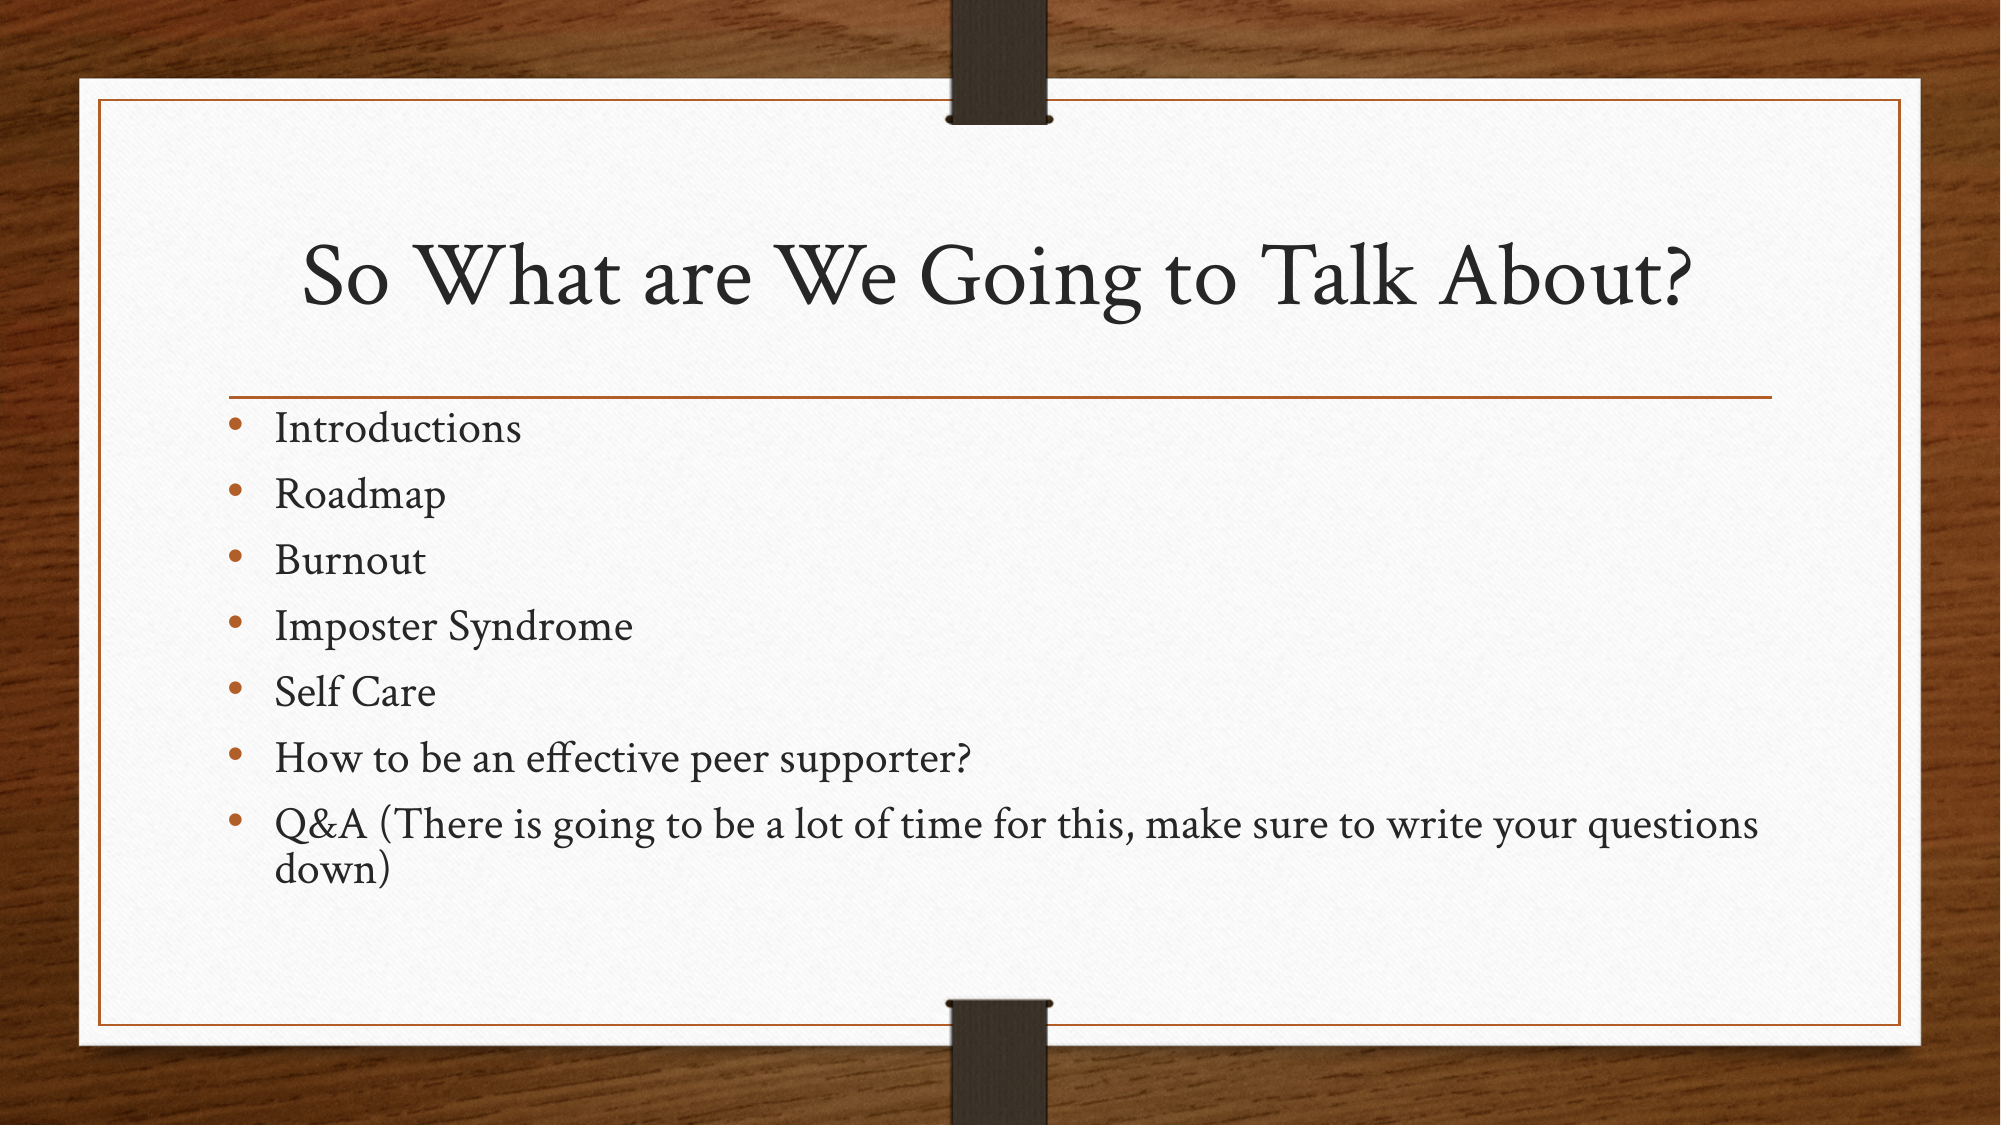

# So What are We Going to Talk About?
Introductions
Roadmap
Burnout
Imposter Syndrome
Self Care
How to be an effective peer supporter?
Q&A (There is going to be a lot of time for this, make sure to write your questions down)